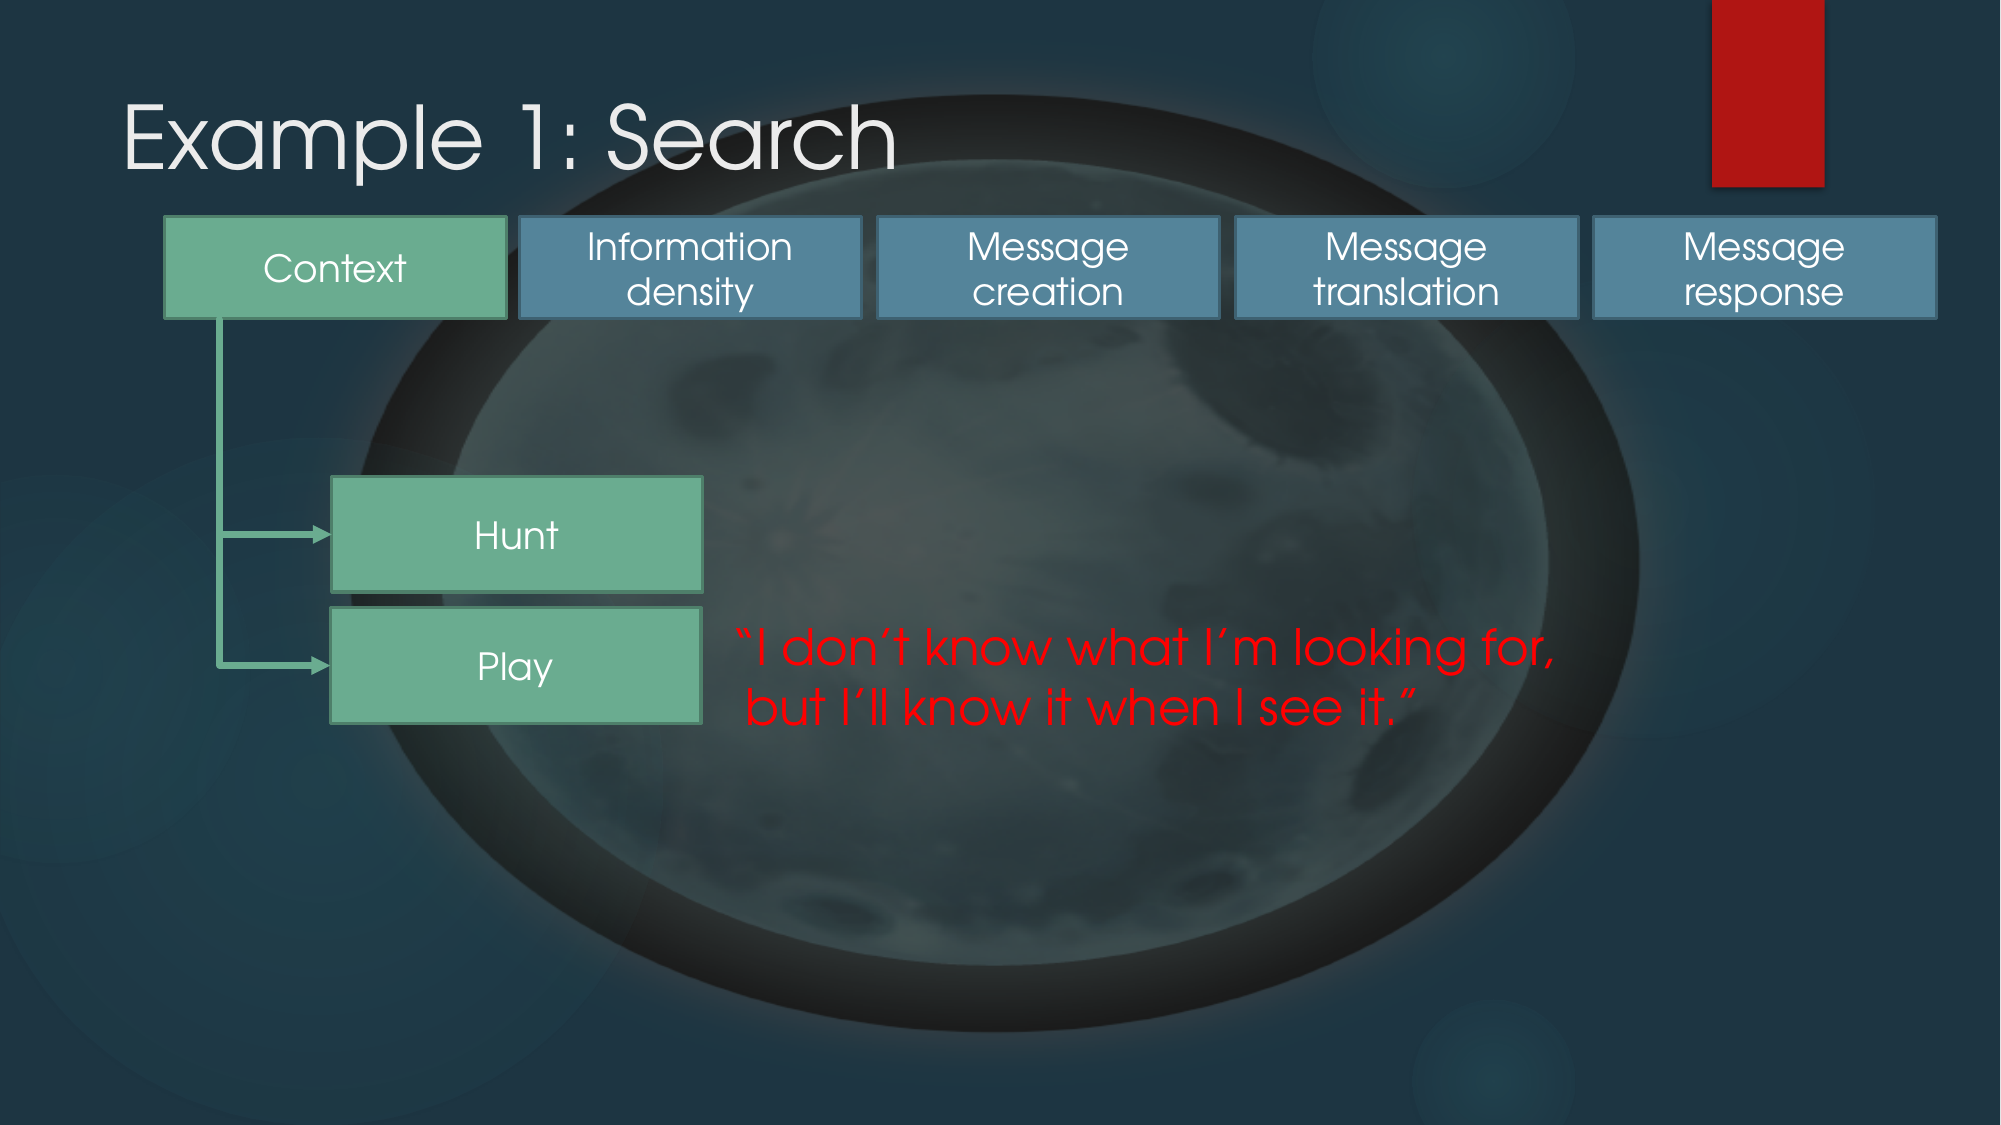

# Example 1: Search
Context
Information density
Message creation
Message translation
Message response
Hunt
Play
“I don’t know what I’m looking for,
 but I’ll know it when I see it.”